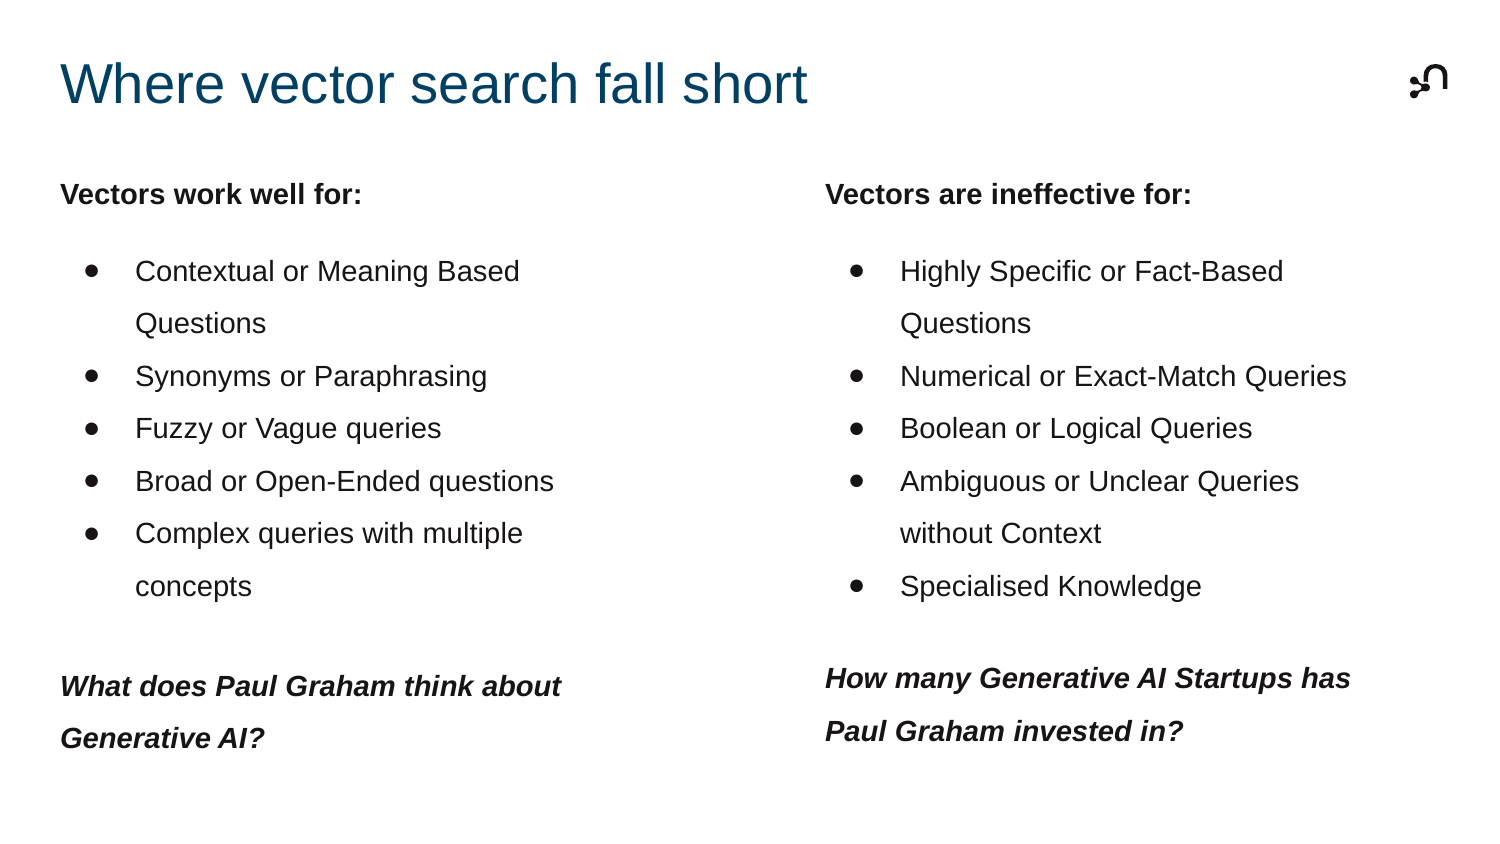

# Where vector search fall short
Vectors work well for:
Contextual or Meaning Based Questions
Synonyms or Paraphrasing
Fuzzy or Vague queries
Broad or Open-Ended questions
Complex queries with multiple concepts
What does Paul Graham think about Generative AI?
Vectors are ineffective for:
Highly Specific or Fact-Based Questions
Numerical or Exact-Match Queries
Boolean or Logical Queries
Ambiguous or Unclear Queries without Context
Specialised Knowledge
How many Generative AI Startups has Paul Graham invested in?